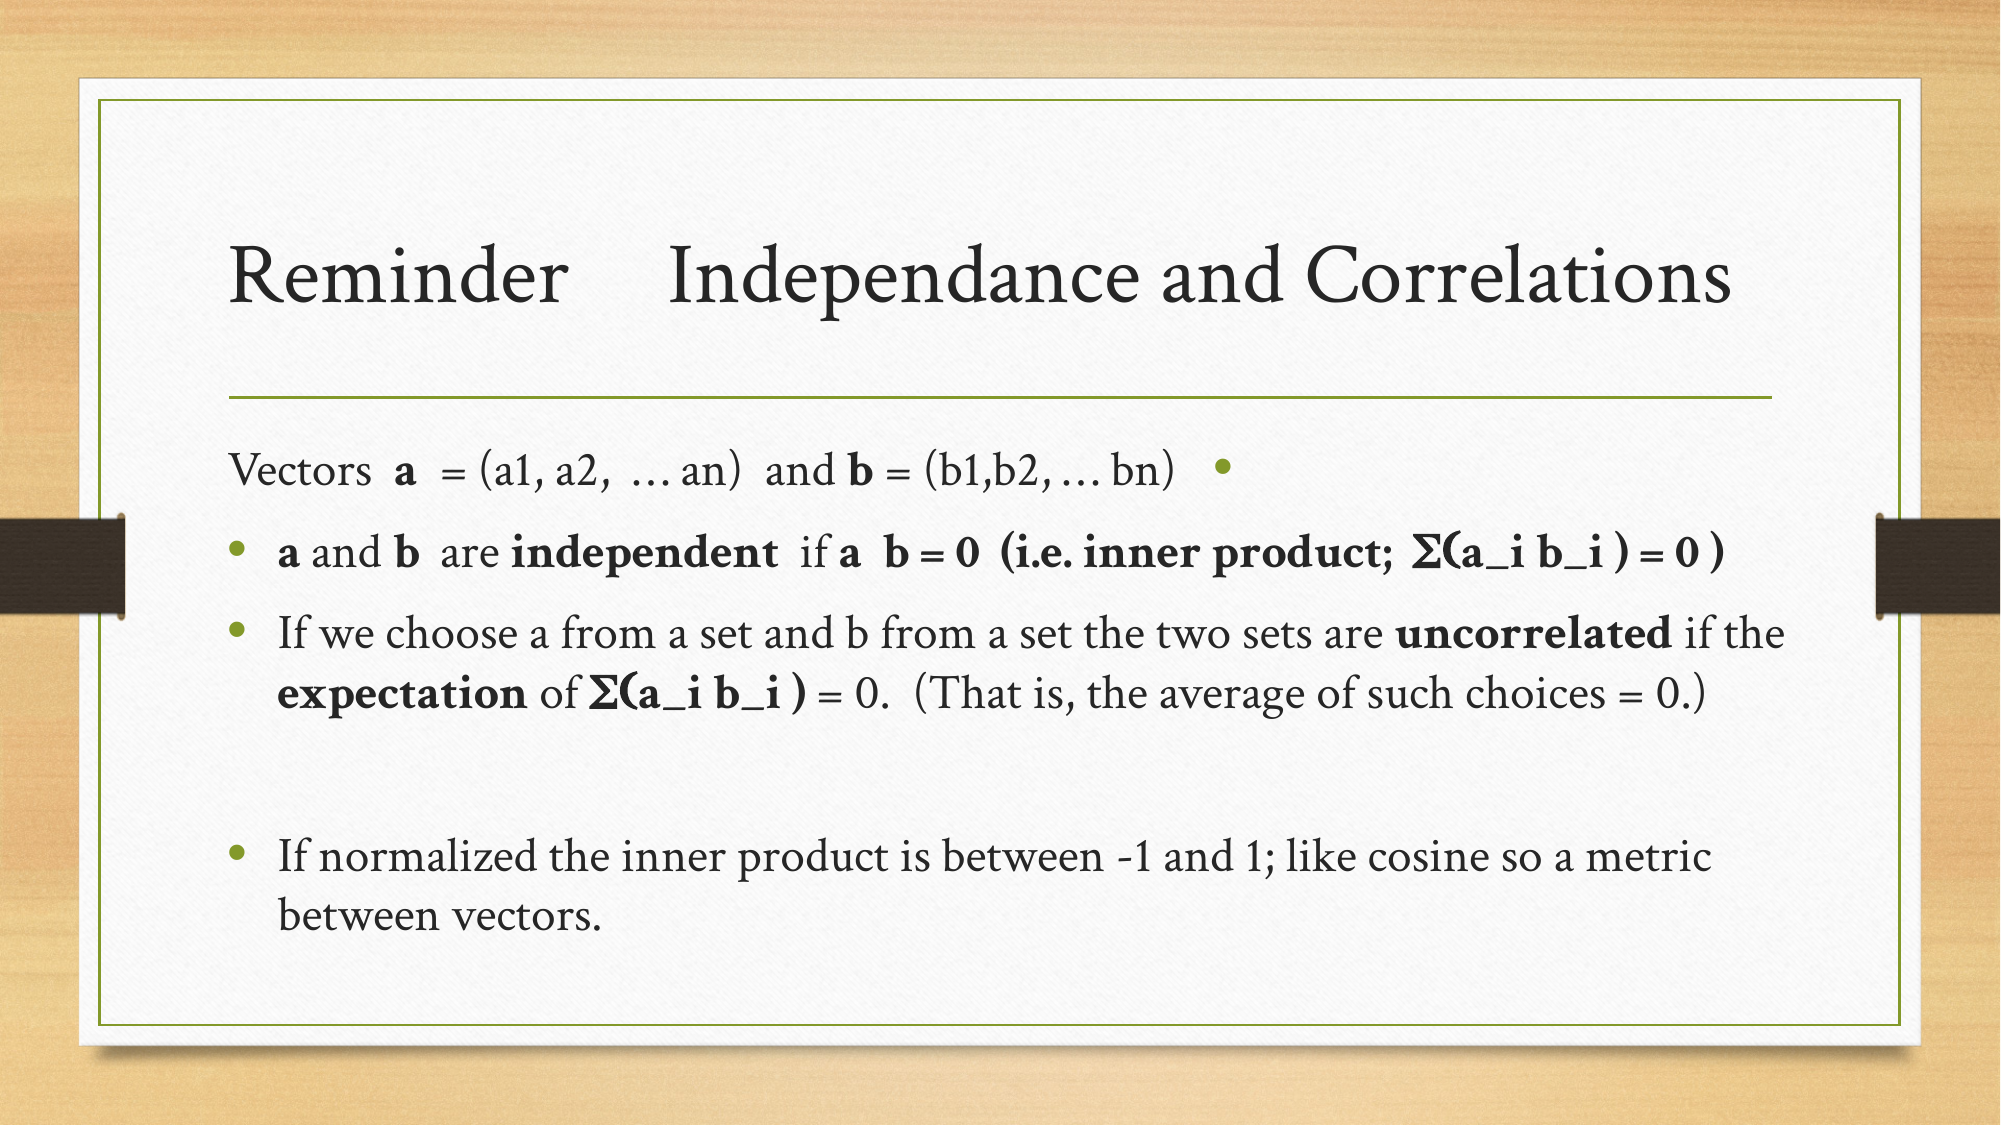

# Reminder     Independance and Correlations
Vectors  a  = (a1, a2,  … an)  and b = (b1,b2, … bn)
a and b  are independent  if a  b = 0  (i.e. inner product;  Σ(a_i b_i ) = 0 )
If we choose a from a set and b from a set the two sets are uncorrelated if the expectation of Σ(a_i b_i ) = 0.  (That is, the average of such choices = 0.)

If normalized the inner product is between -1 and 1; like cosine so a metric between vectors.